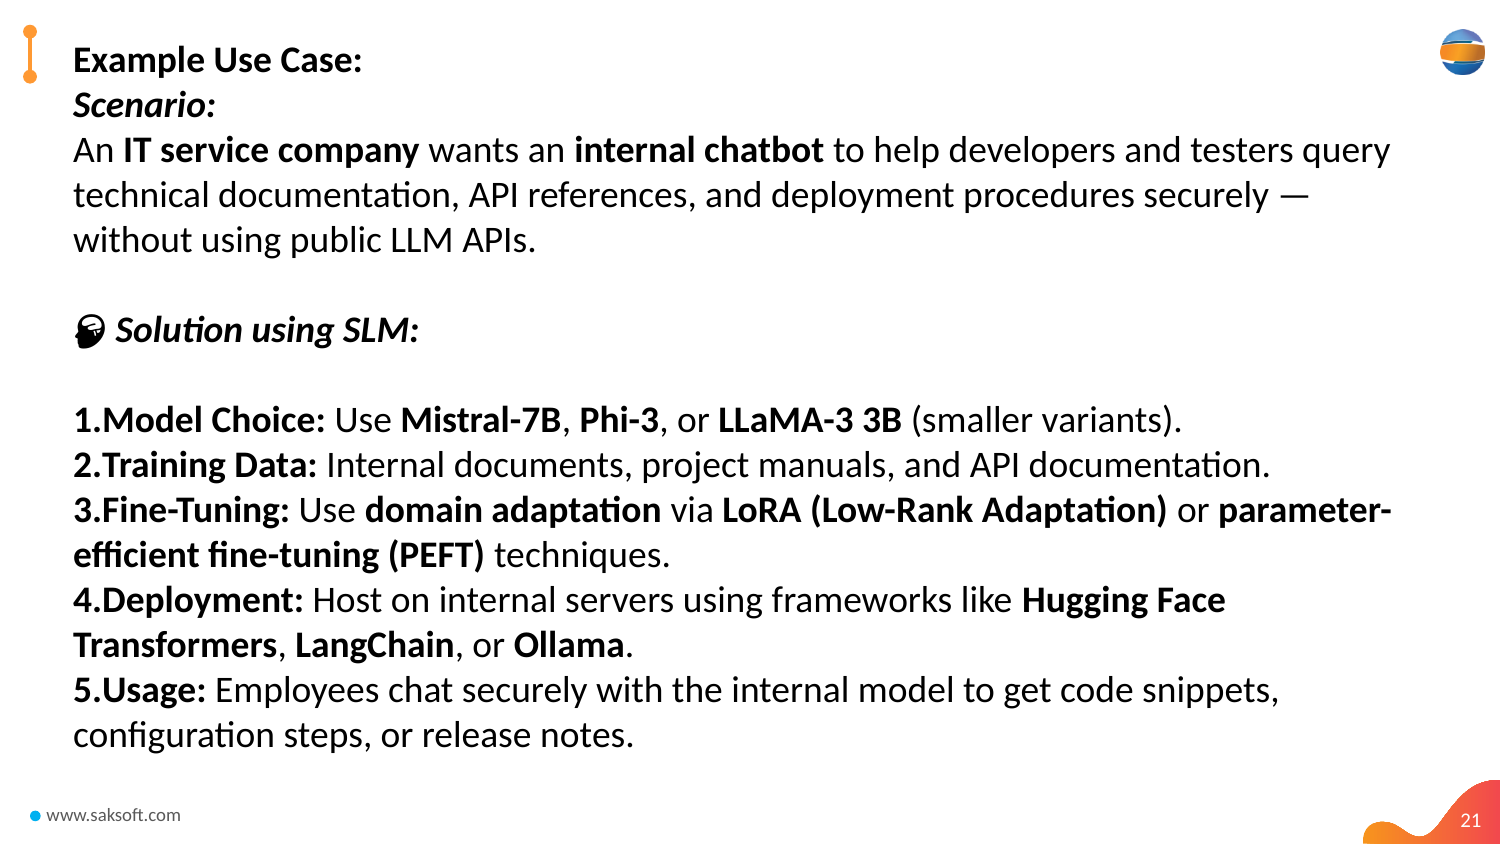

Example Use Case:
Scenario:
An IT service company wants an internal chatbot to help developers and testers query technical documentation, API references, and deployment procedures securely — without using public LLM APIs.

🧠 Solution using SLM:

Model Choice: Use Mistral-7B, Phi-3, or LLaMA-3 3B (smaller variants).
Training Data: Internal documents, project manuals, and API documentation.
Fine-Tuning: Use domain adaptation via LoRA (Low-Rank Adaptation) or parameter-efficient fine-tuning (PEFT) techniques.
Deployment: Host on internal servers using frameworks like Hugging Face Transformers, LangChain, or Ollama.
Usage: Employees chat securely with the internal model to get code snippets, configuration steps, or release notes.
21